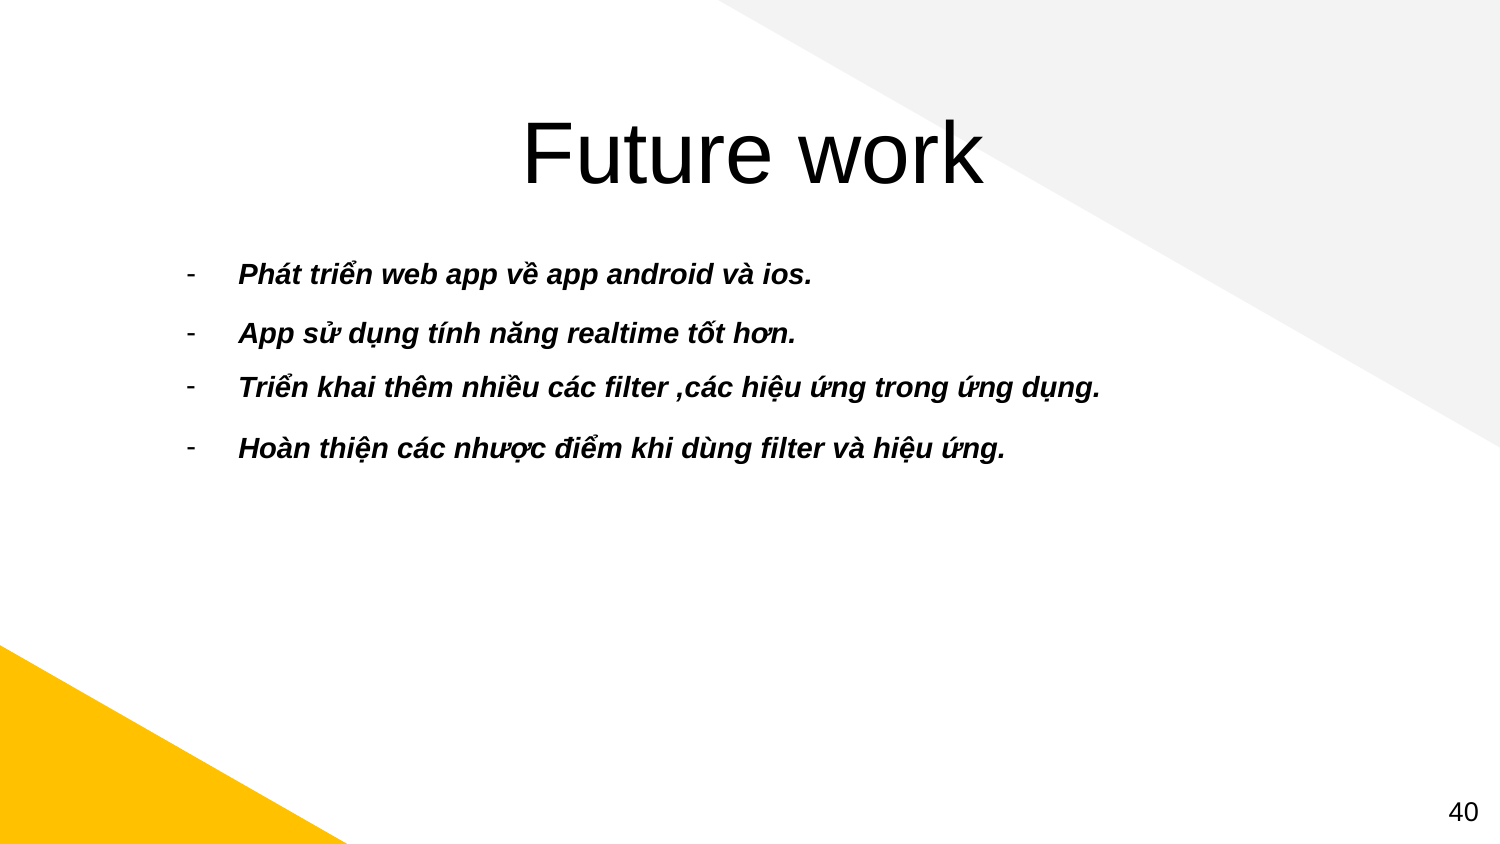

# Future work
Phát triển web app về app android và ios.
App sử dụng tính năng realtime tốt hơn.
Triển khai thêm nhiều các filter ,các hiệu ứng trong ứng dụng.
Hoàn thiện các nhược điểm khi dùng filter và hiệu ứng.
40